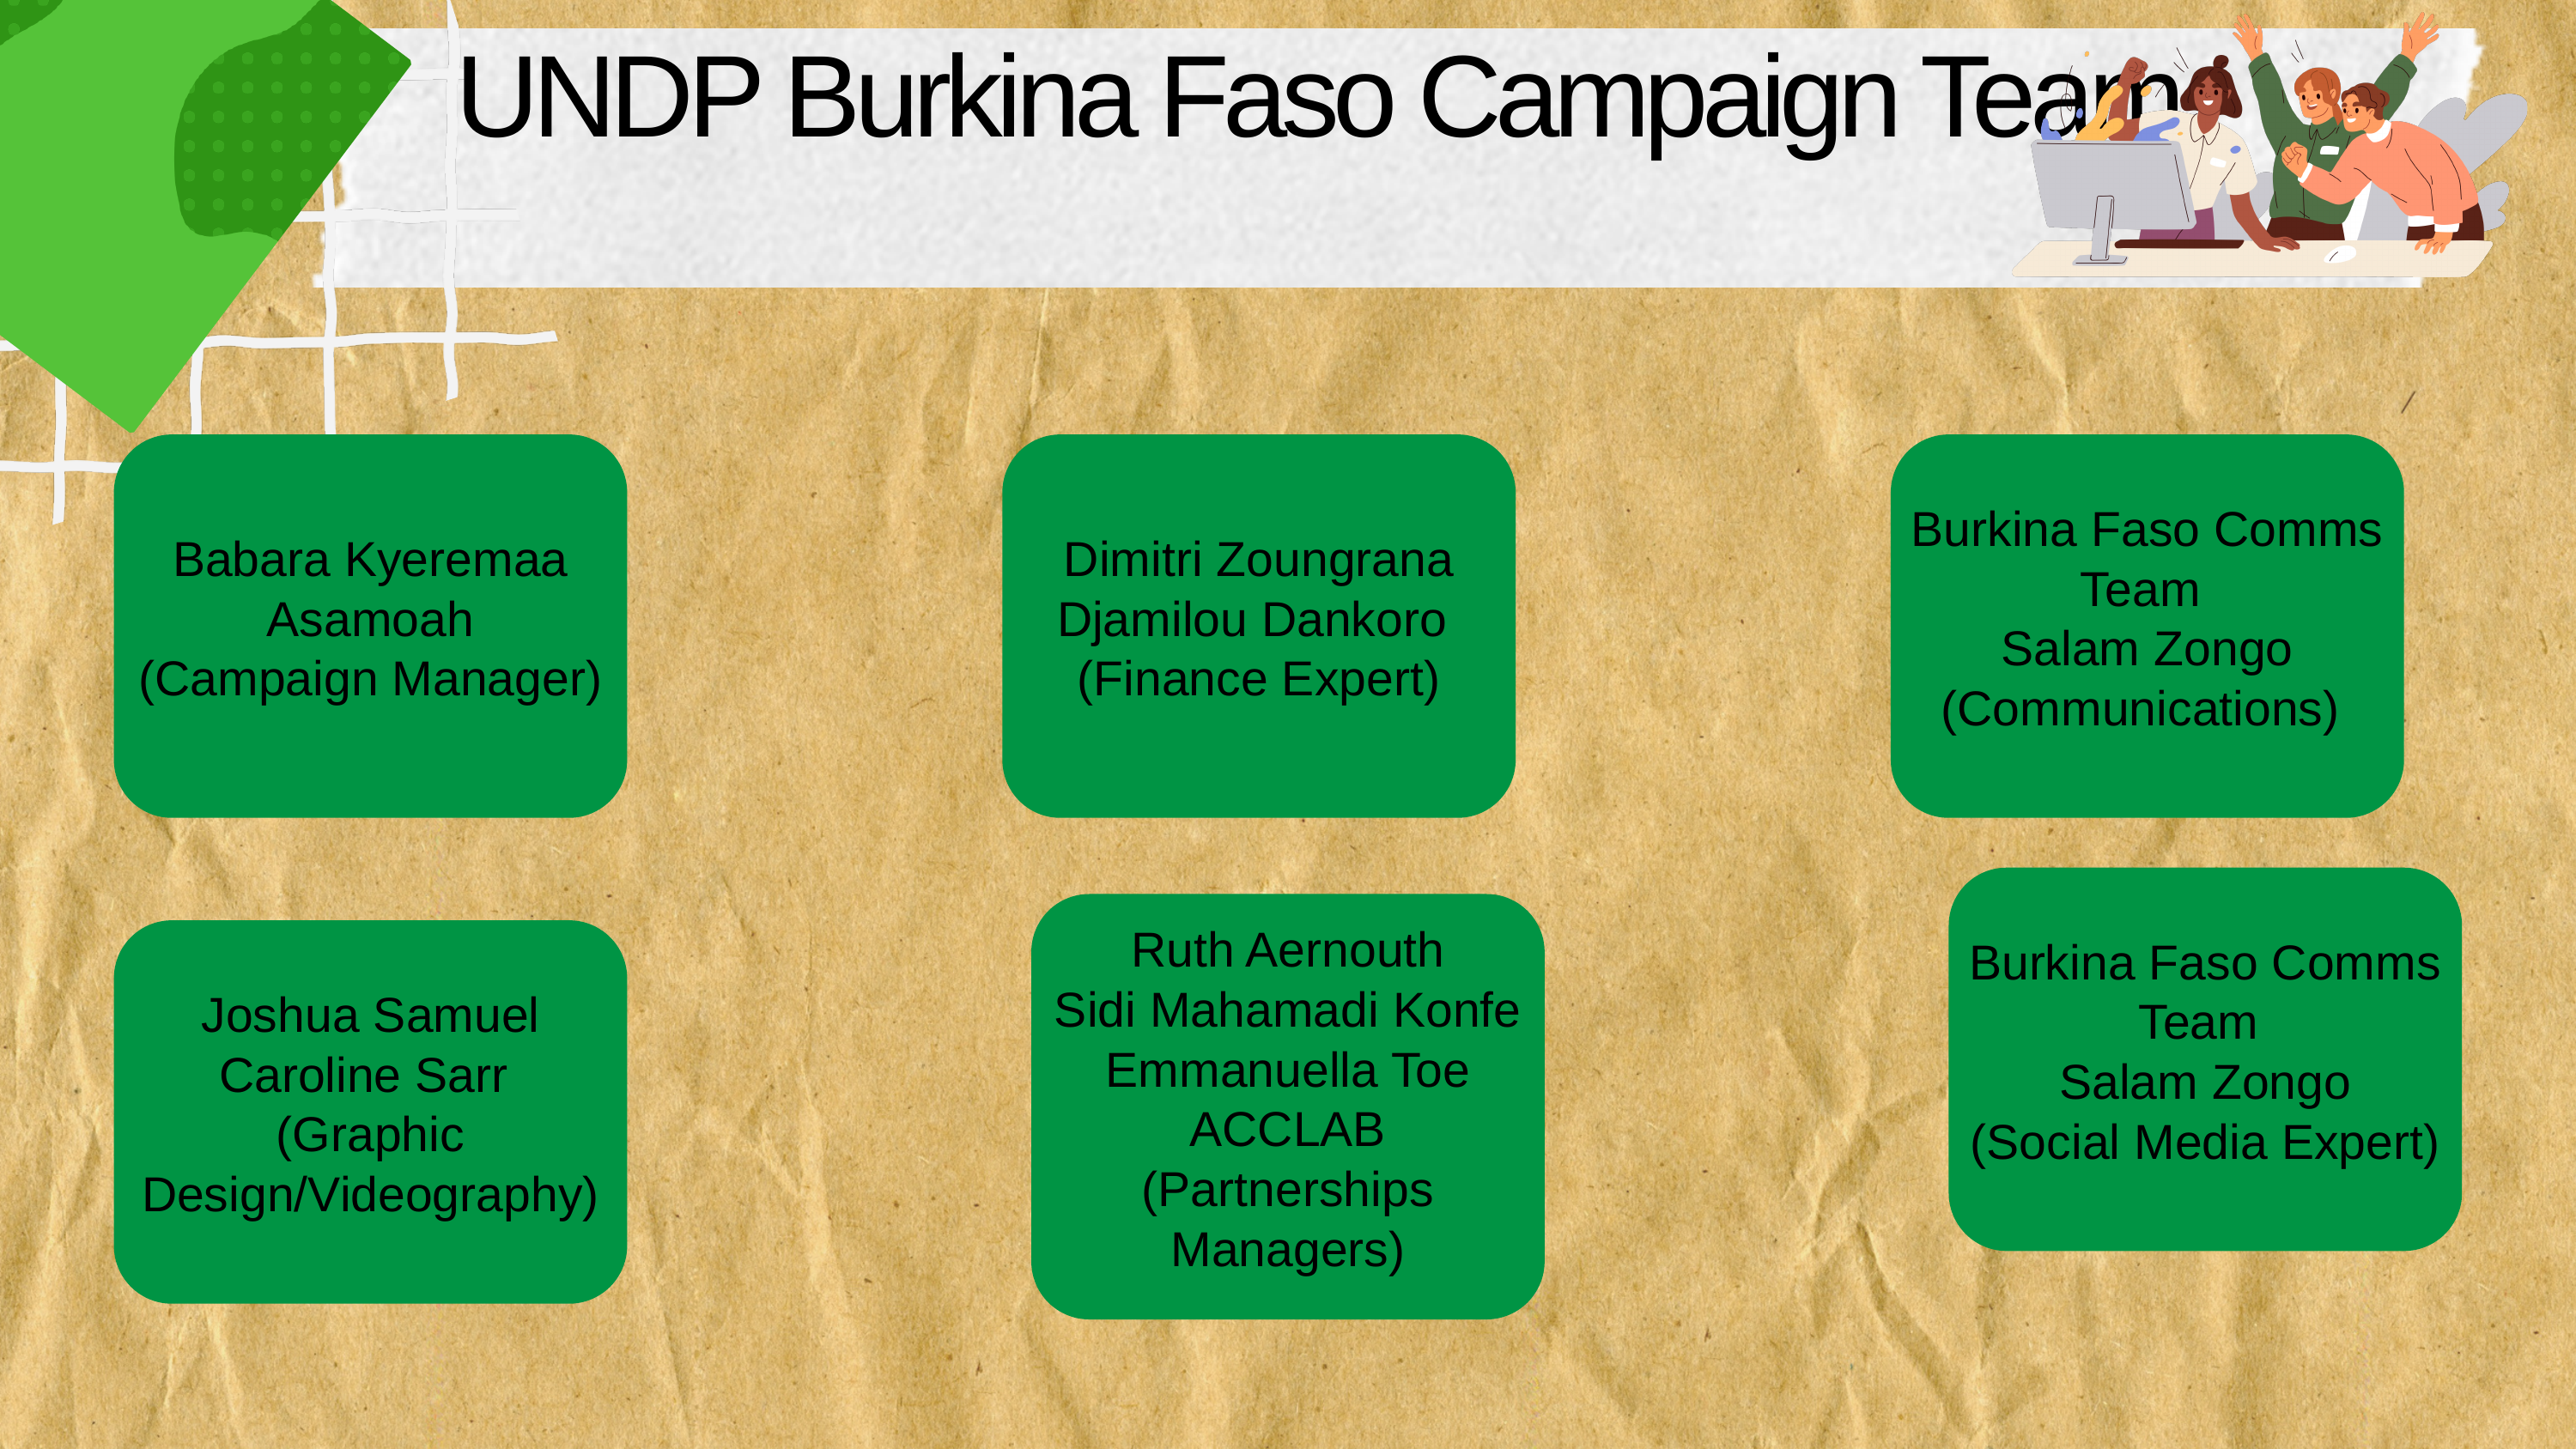

UNDP Burkina Faso Campaign Team

Babara Kyeremaa Asamoah
(Campaign Manager)

Dimitri Zoungrana
Djamilou Dankoro
(Finance Expert)

Burkina Faso Comms Team
Salam Zongo
(Communications)

Burkina Faso Comms Team
Salam Zongo
(Social Media Expert)

Ruth Aernouth
Sidi Mahamadi Konfe
Emmanuella Toe
ACCLAB
(Partnerships Managers)

Joshua Samuel
Caroline Sarr
(Graphic Design/Videography)